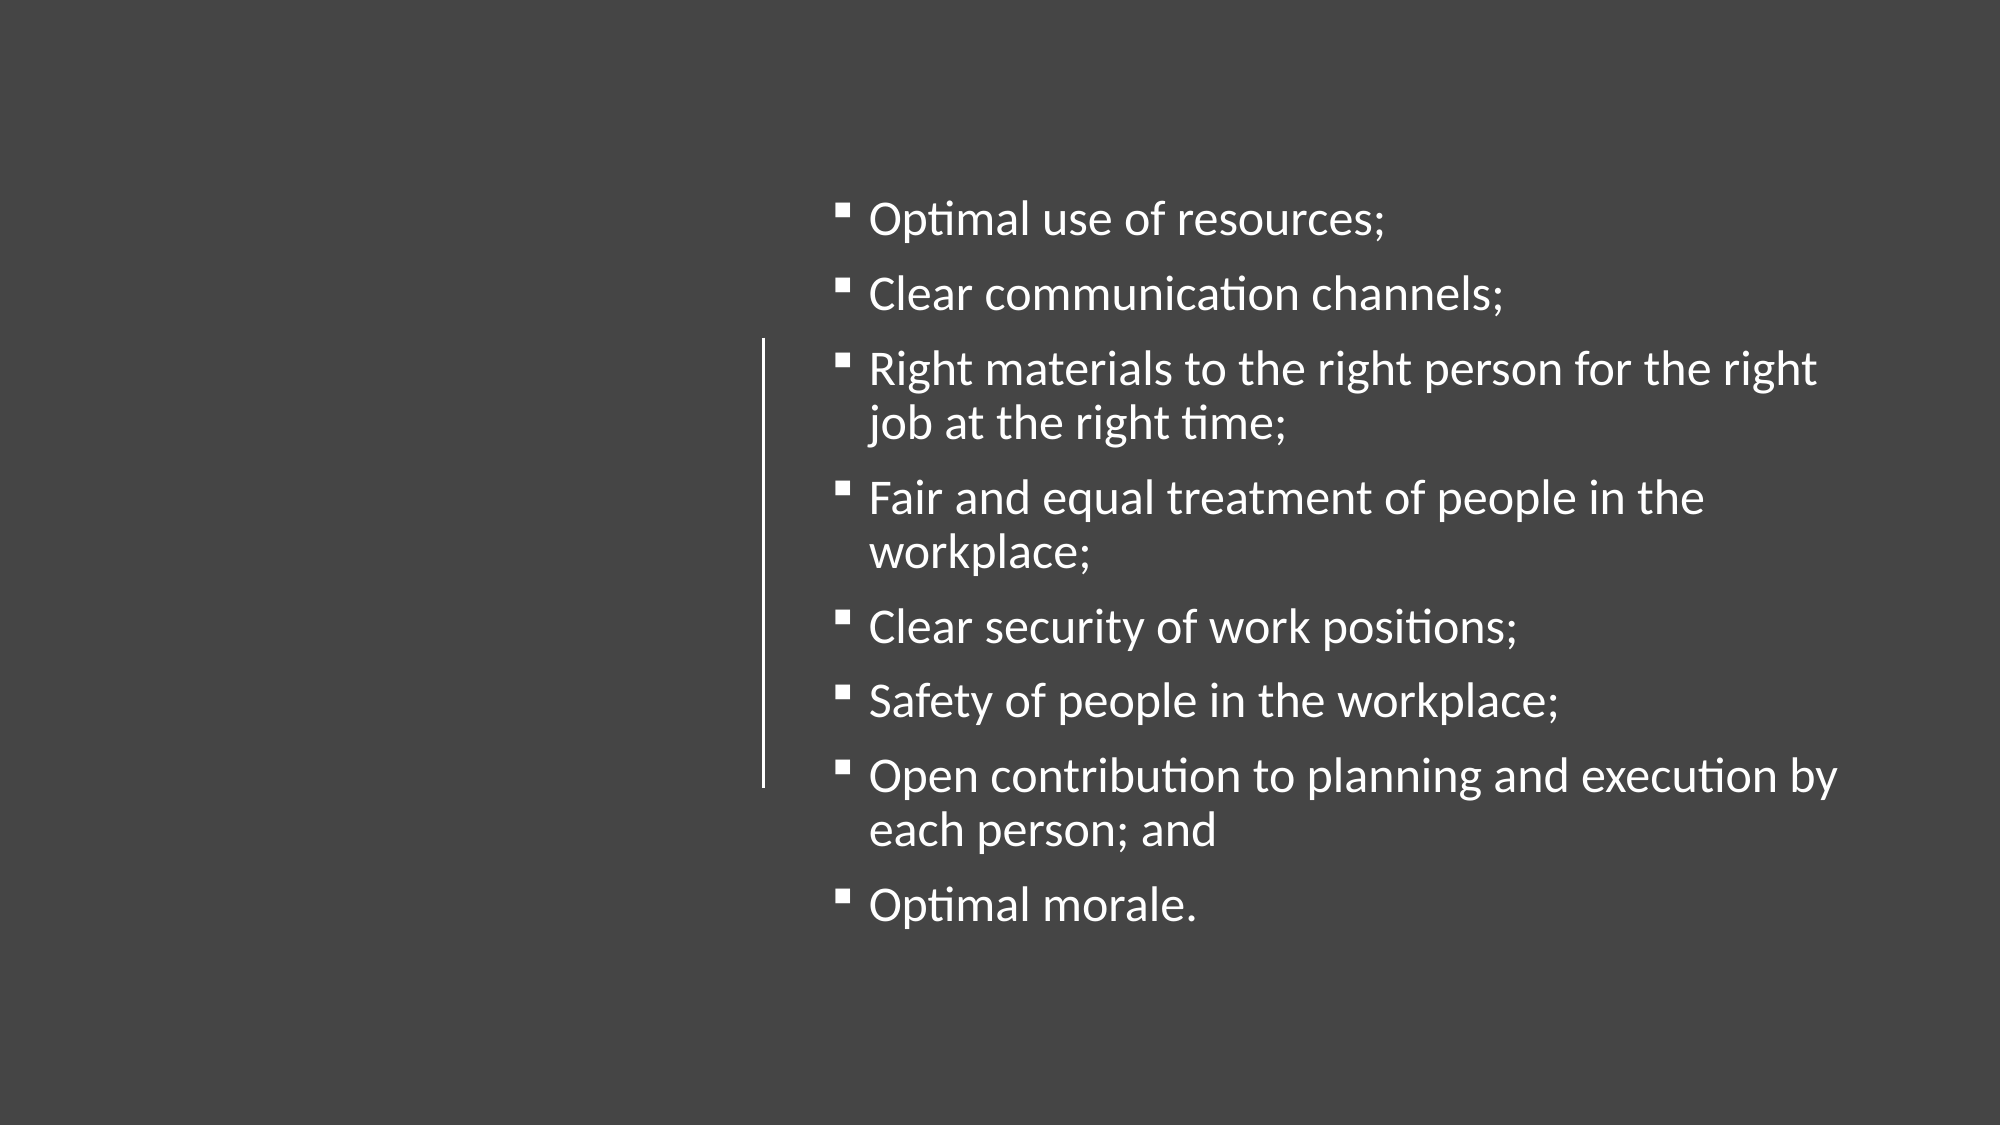

Optimal use of resources;
Clear communication channels;
Right materials to the right person for the right job at the right time;
Fair and equal treatment of people in the workplace;
Clear security of work positions;
Safety of people in the workplace;
Open contribution to planning and execution by each person; and
Optimal morale.